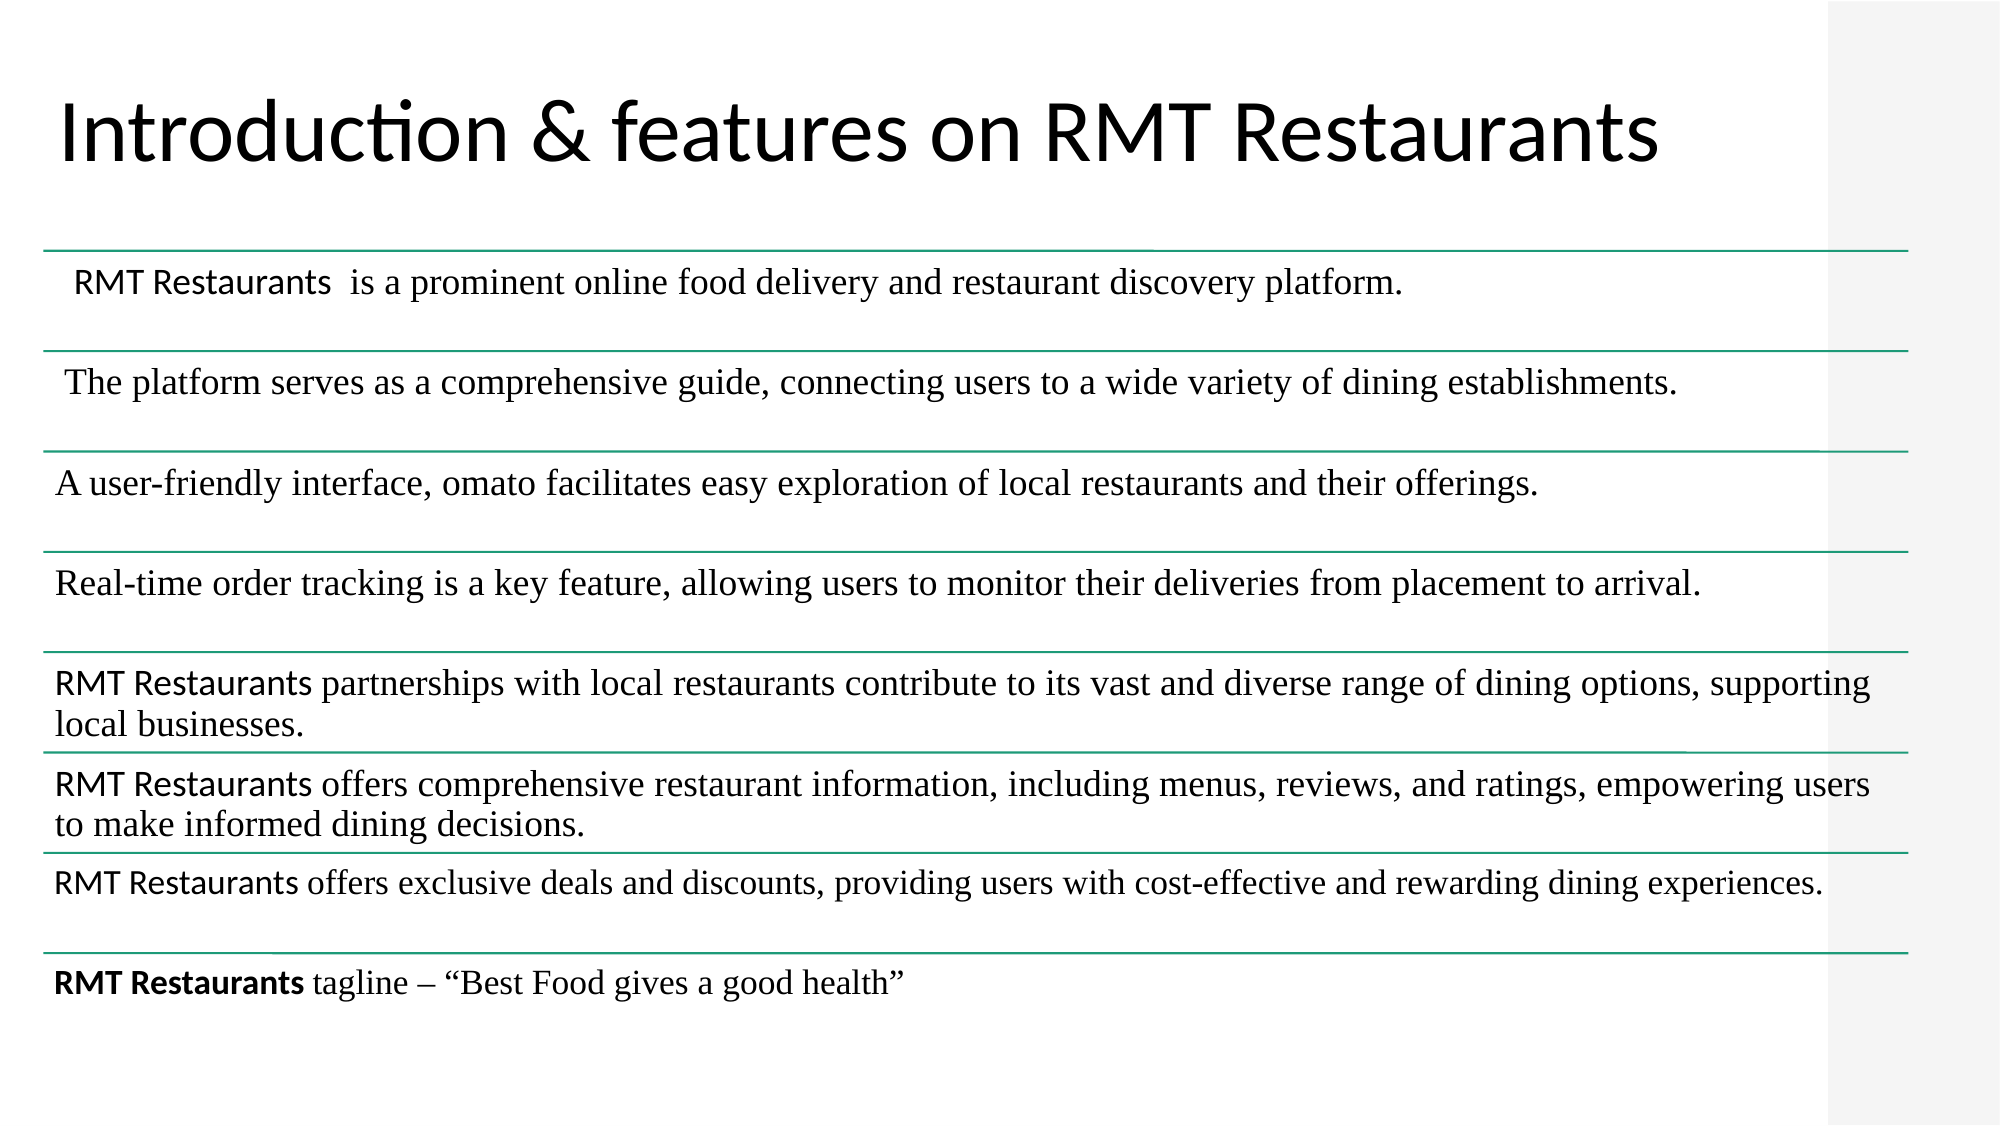

# Introduction & features on RMT Restaurants
  RMT Restaurants  is a prominent online food delivery and restaurant discovery platform.
 The platform serves as a comprehensive guide, connecting users to a wide variety of dining establishments.
A user-friendly interface, omato facilitates easy exploration of local restaurants and their offerings.
Real-time order tracking is a key feature, allowing users to monitor their deliveries from placement to arrival.
RMT Restaurants partnerships with local restaurants contribute to its vast and diverse range of dining options, supporting local businesses.
RMT Restaurants offers comprehensive restaurant information, including menus, reviews, and ratings, empowering users to make informed dining decisions.
RMT Restaurants offers exclusive deals and discounts, providing users with cost-effective and rewarding dining experiences.
RMT Restaurants tagline – “Best Food gives a good health”